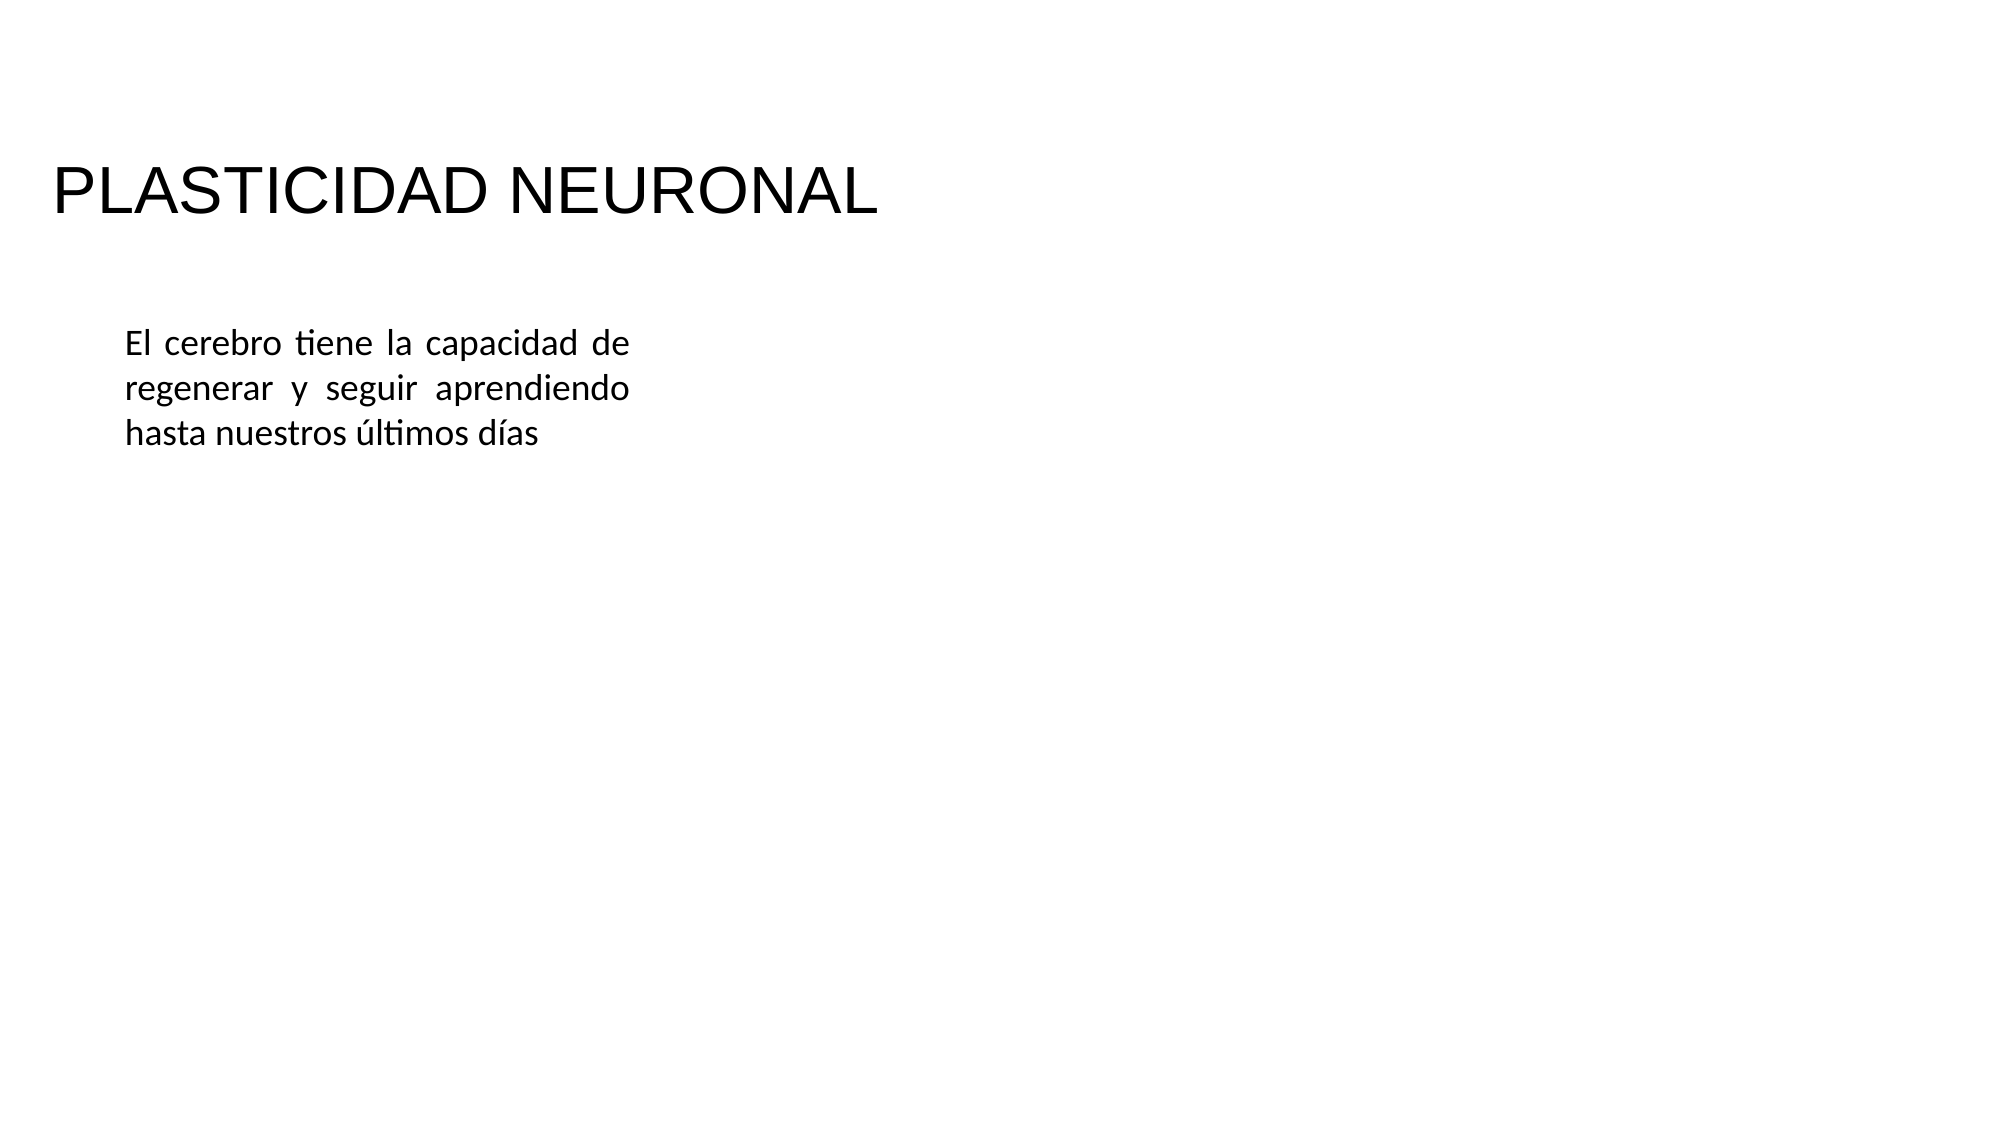

PLASTICIDAD NEURONAL
El cerebro tiene la capacidad de regenerar y seguir aprendiendo hasta nuestros últimos días